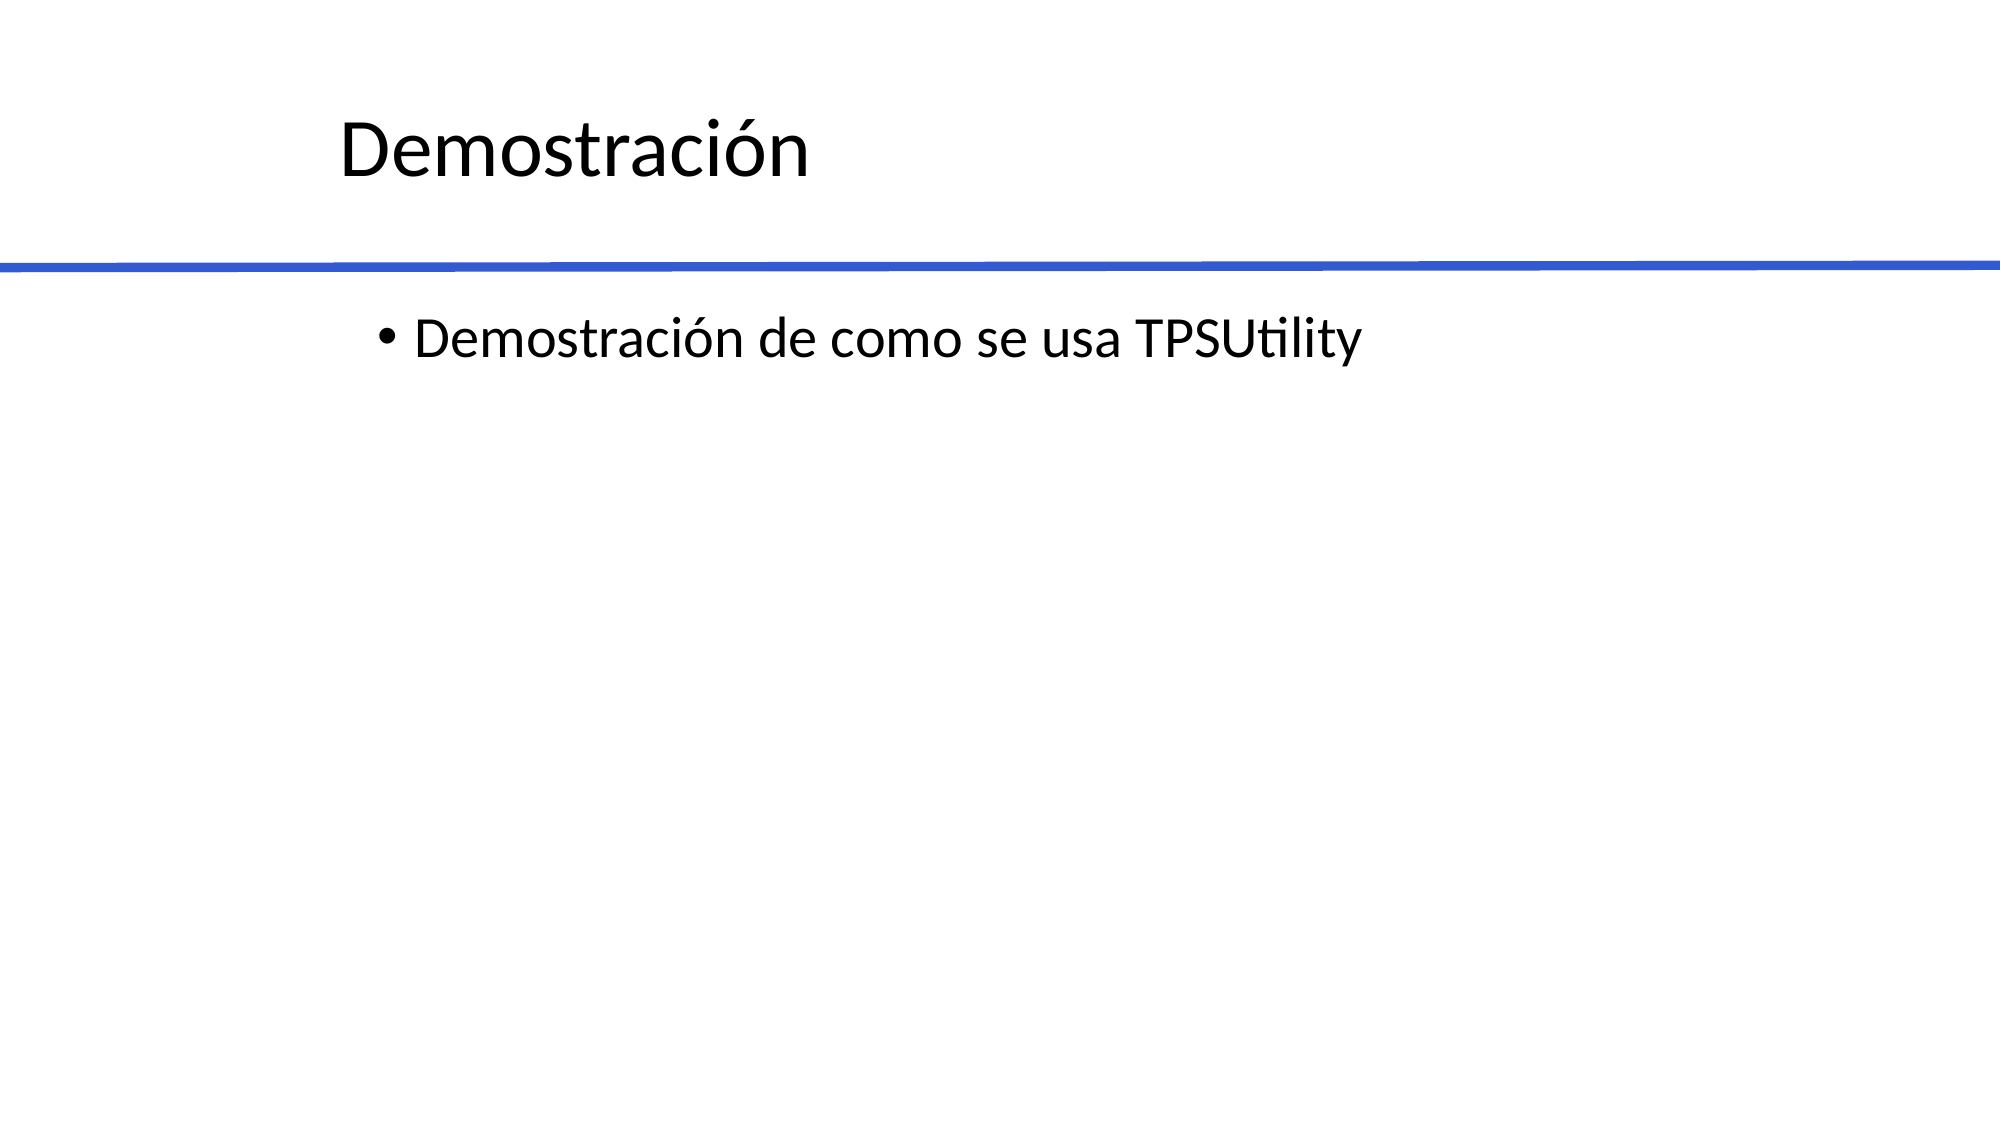

# Demostración
Demostración de como se usa TPSUtility